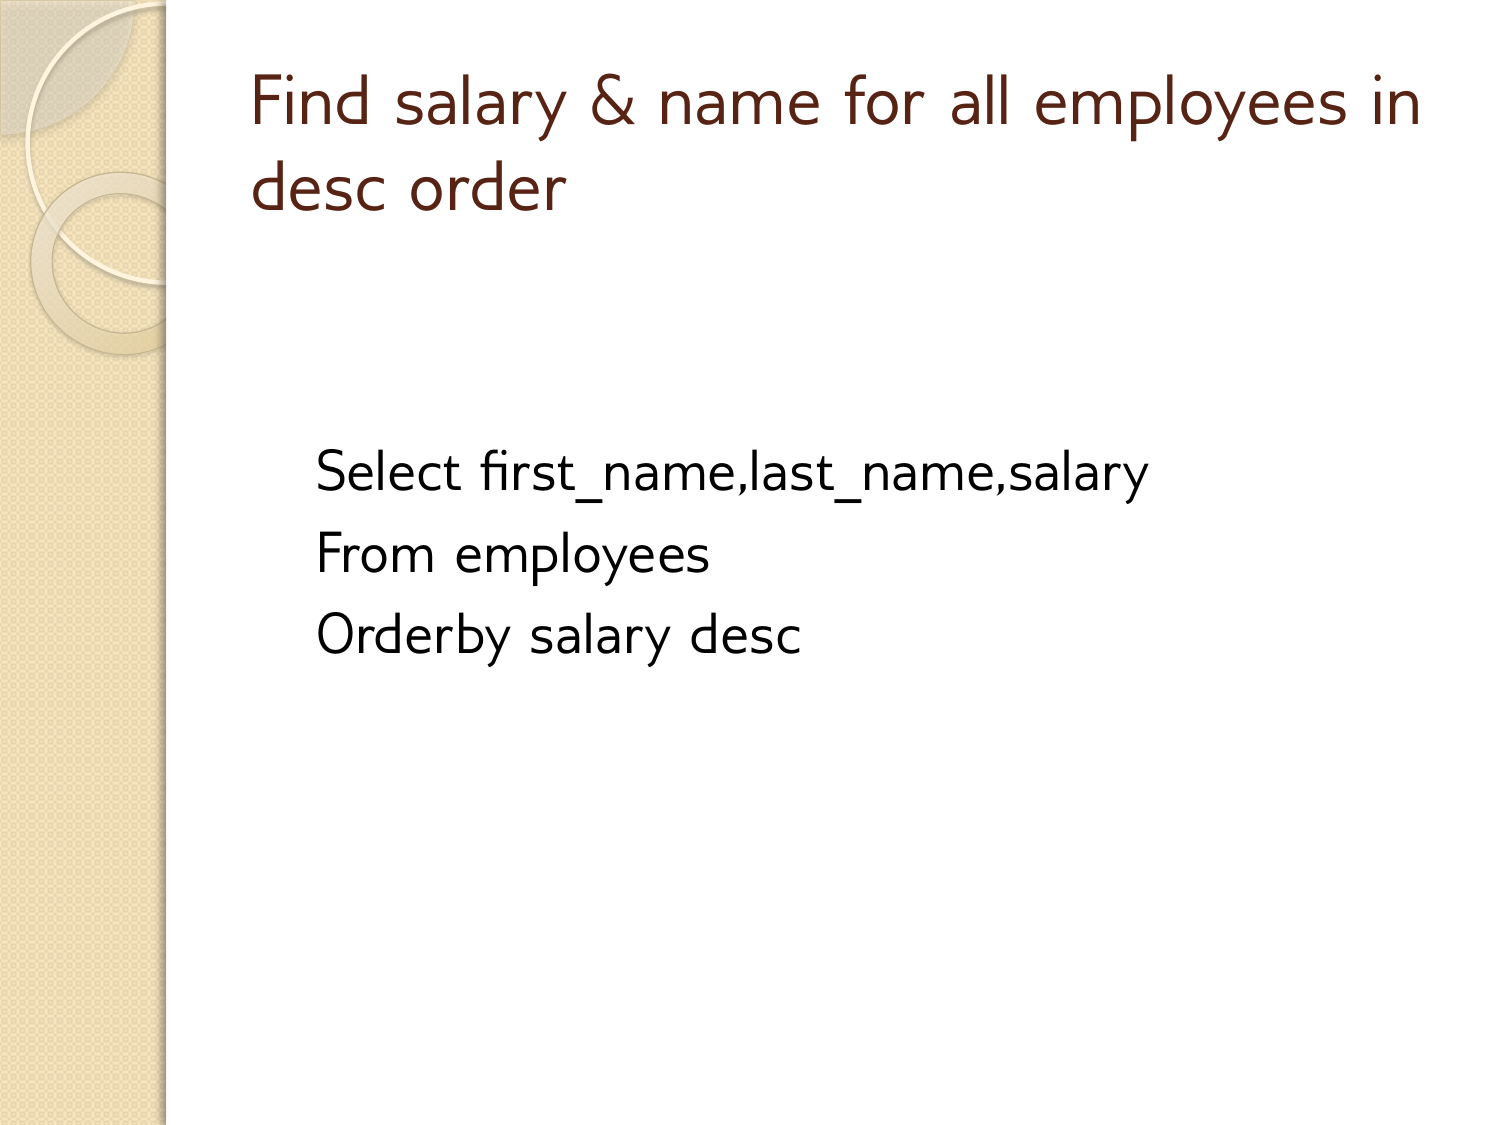

# Find salary & name for all employees in desc order
Select first_name,last_name,salary
From employees
Orderby salary desc